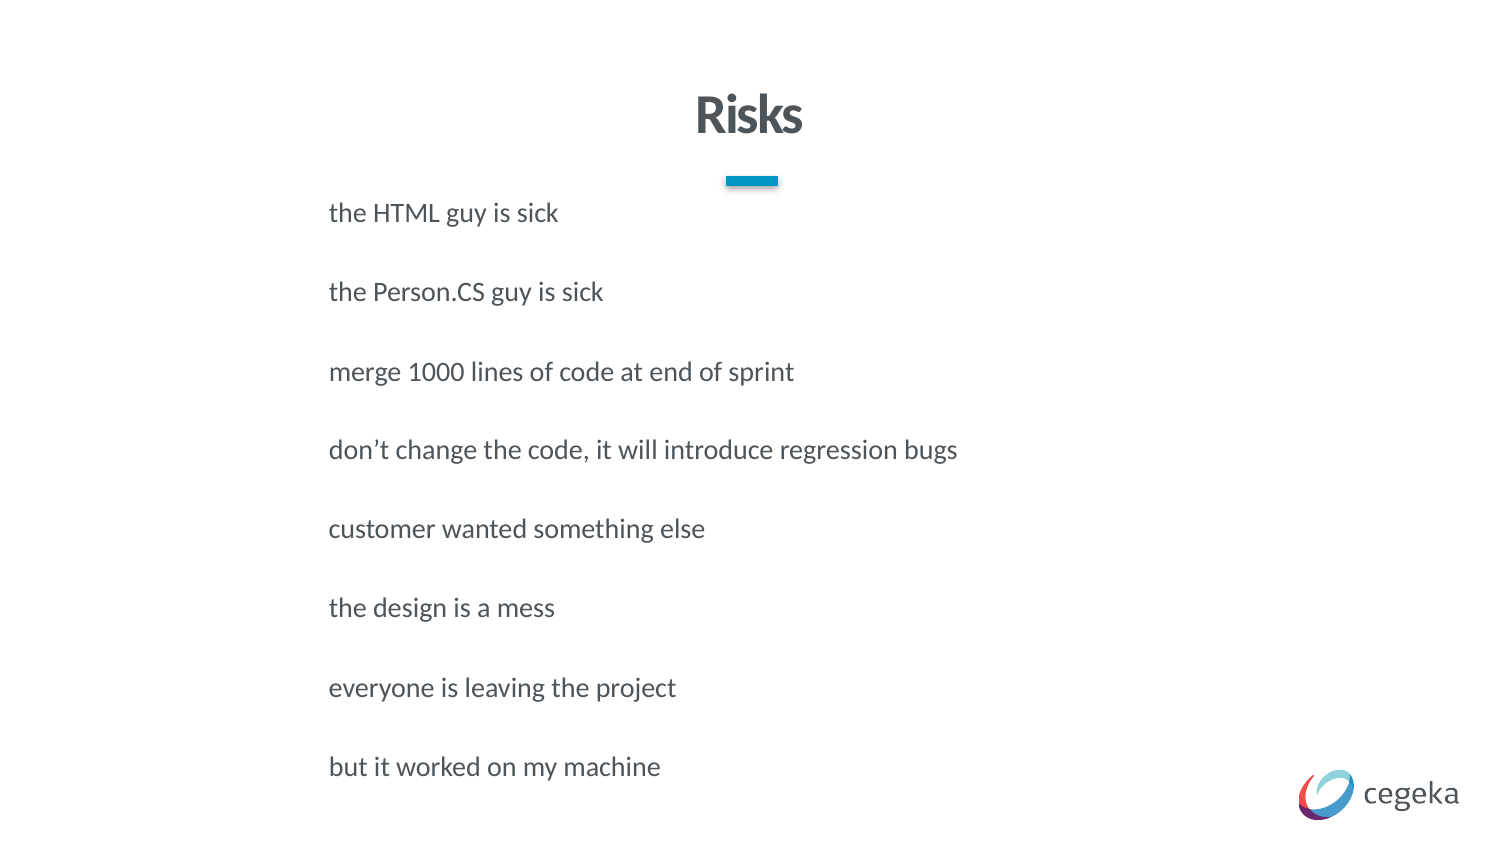

# Risks
the HTML guy is sick
the Person.CS guy is sick
merge 1000 lines of code at end of sprint
don’t change the code, it will introduce regression bugs
customer wanted something else
the design is a mess
everyone is leaving the project
but it worked on my machine